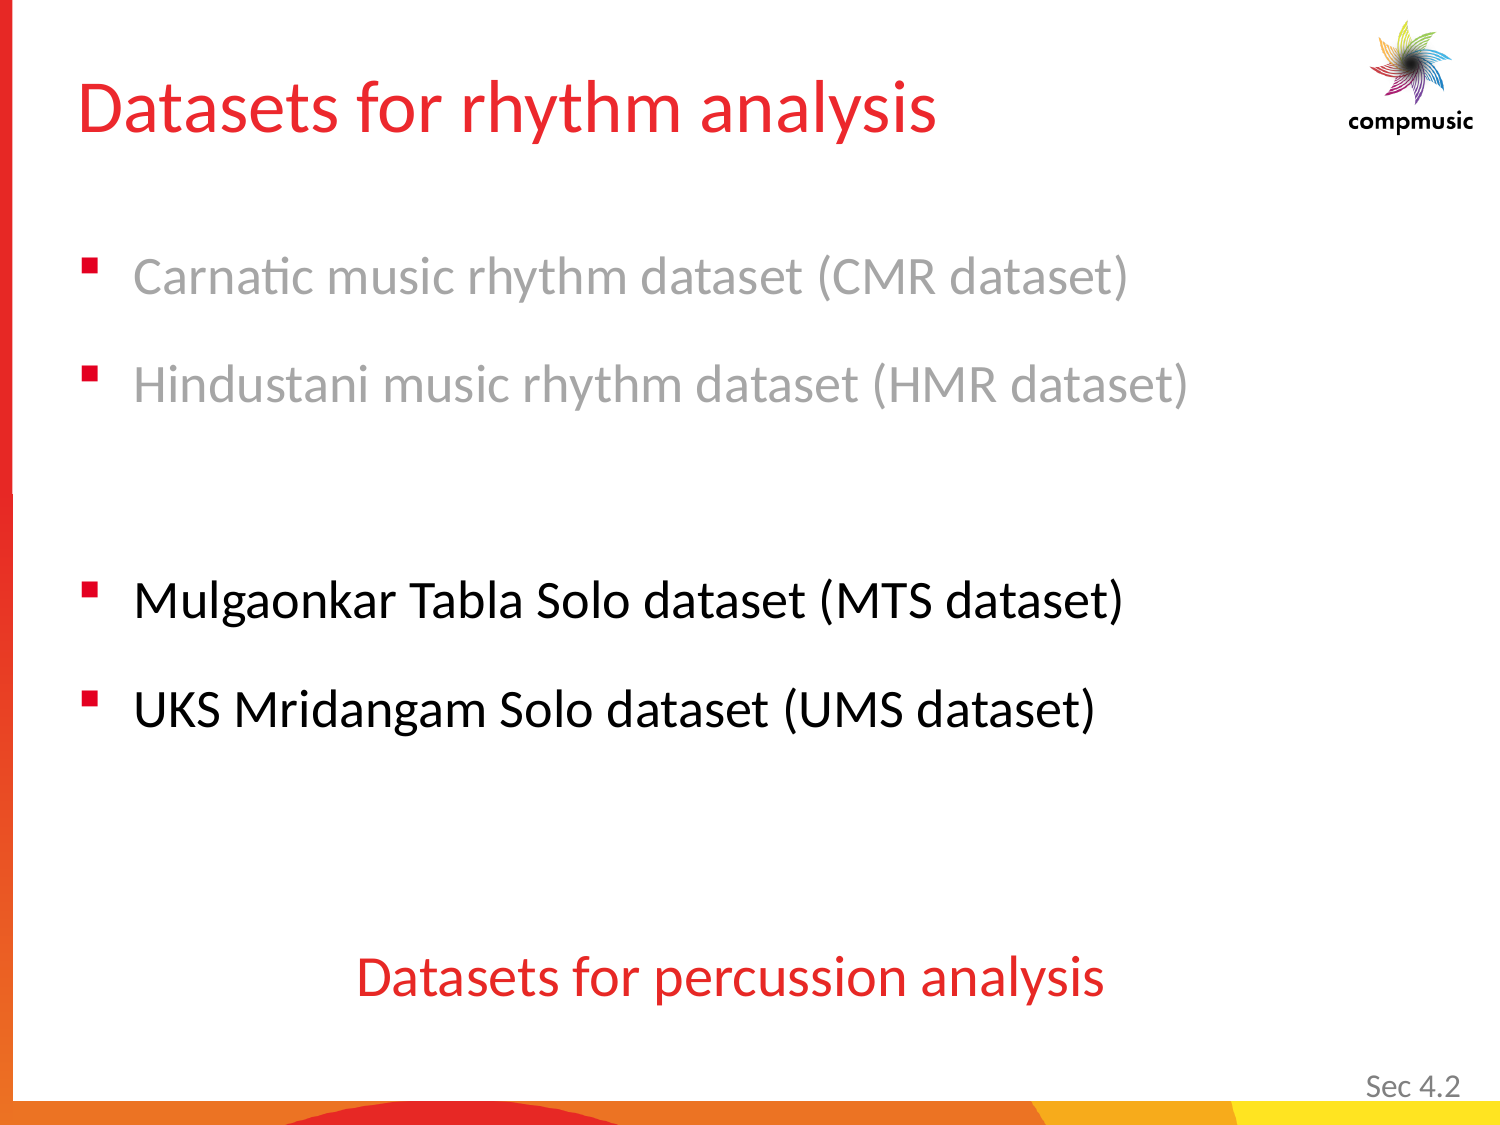

# Datasets for rhythm analysis
Carnatic music rhythm dataset (CMR dataset)
Hindustani music rhythm dataset (HMR dataset)

Mulgaonkar Tabla Solo dataset (MTS dataset)
UKS Mridangam Solo dataset (UMS dataset)

Datasets for percussion analysis
Sec 4.2